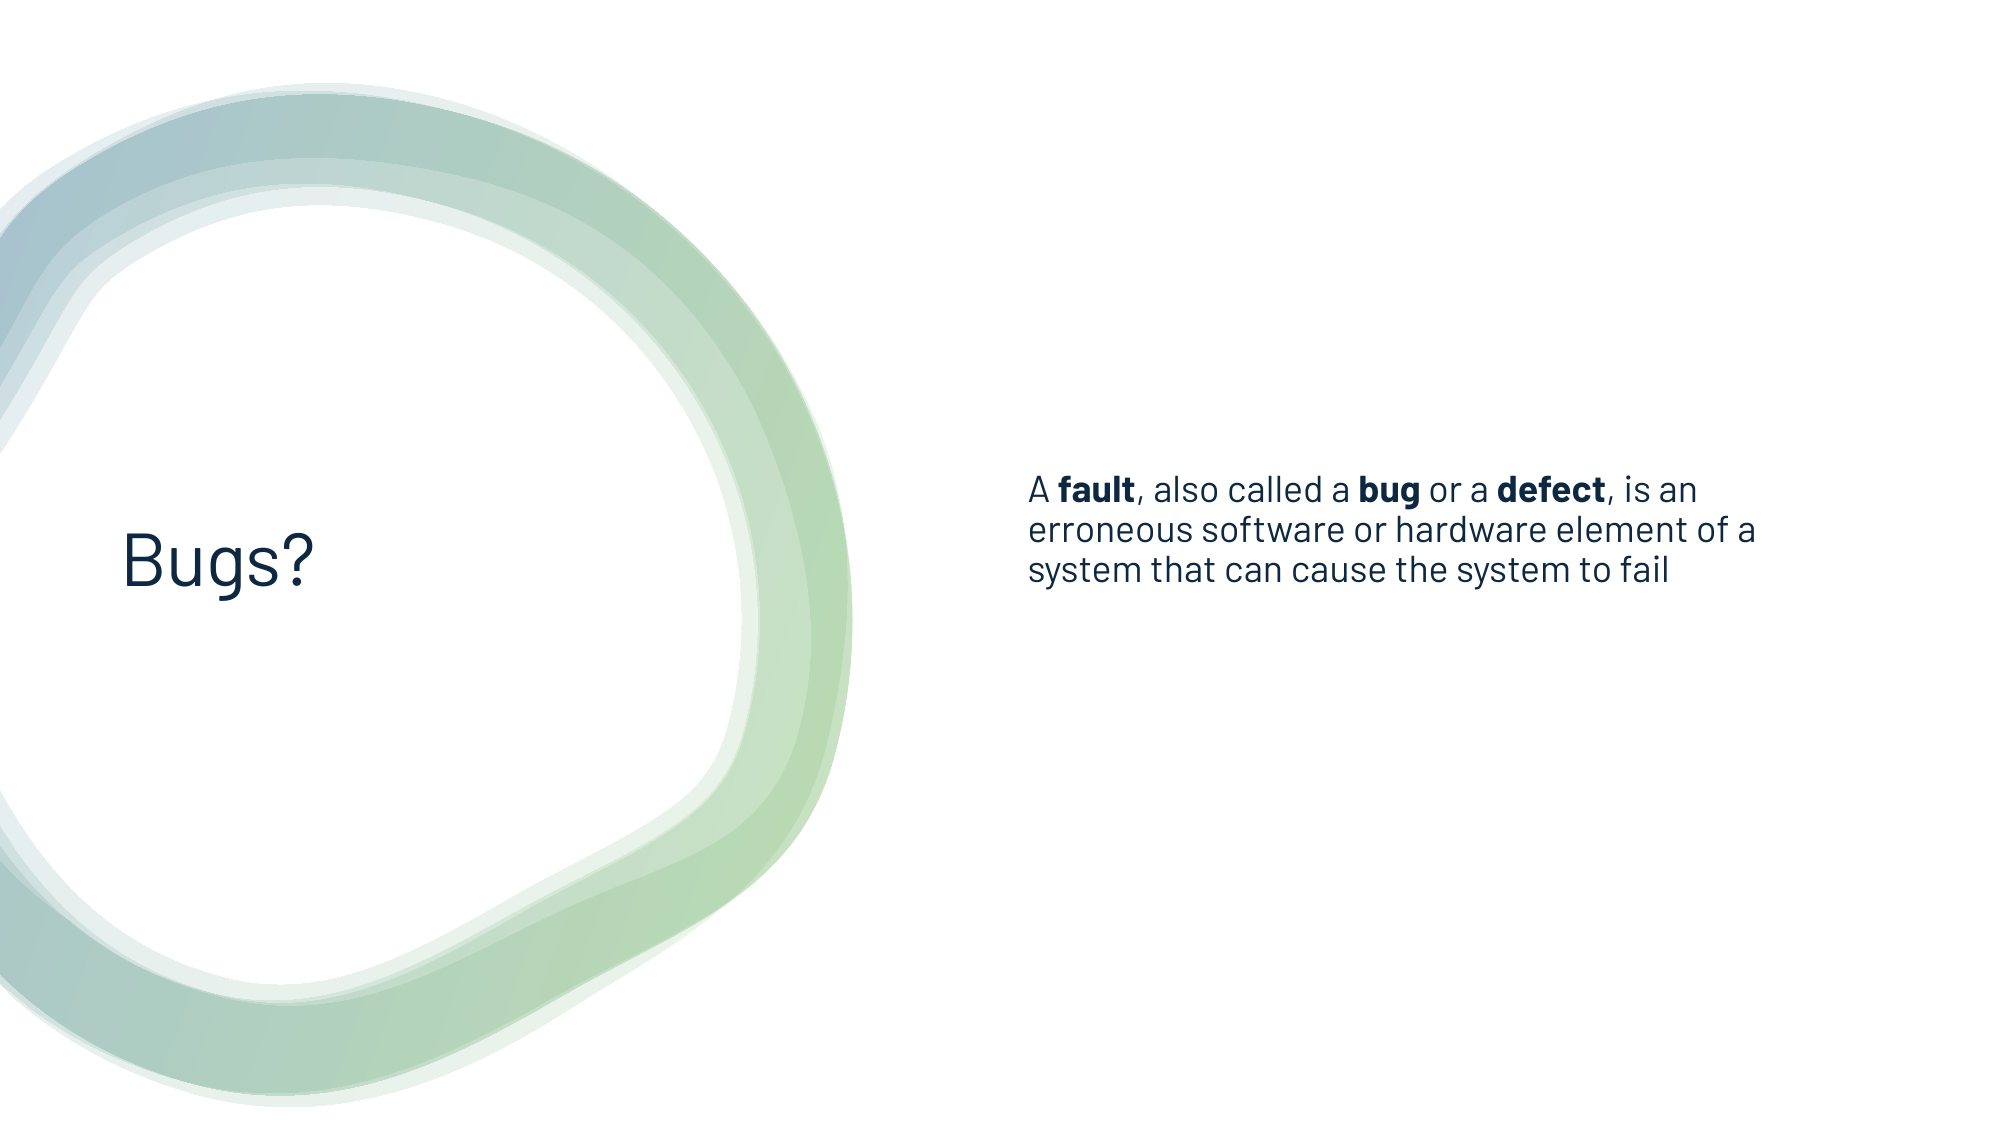

A fault, also called a bug or a defect, is an erroneous software or hardware element of a system that can cause the system to fail

# Bugs?